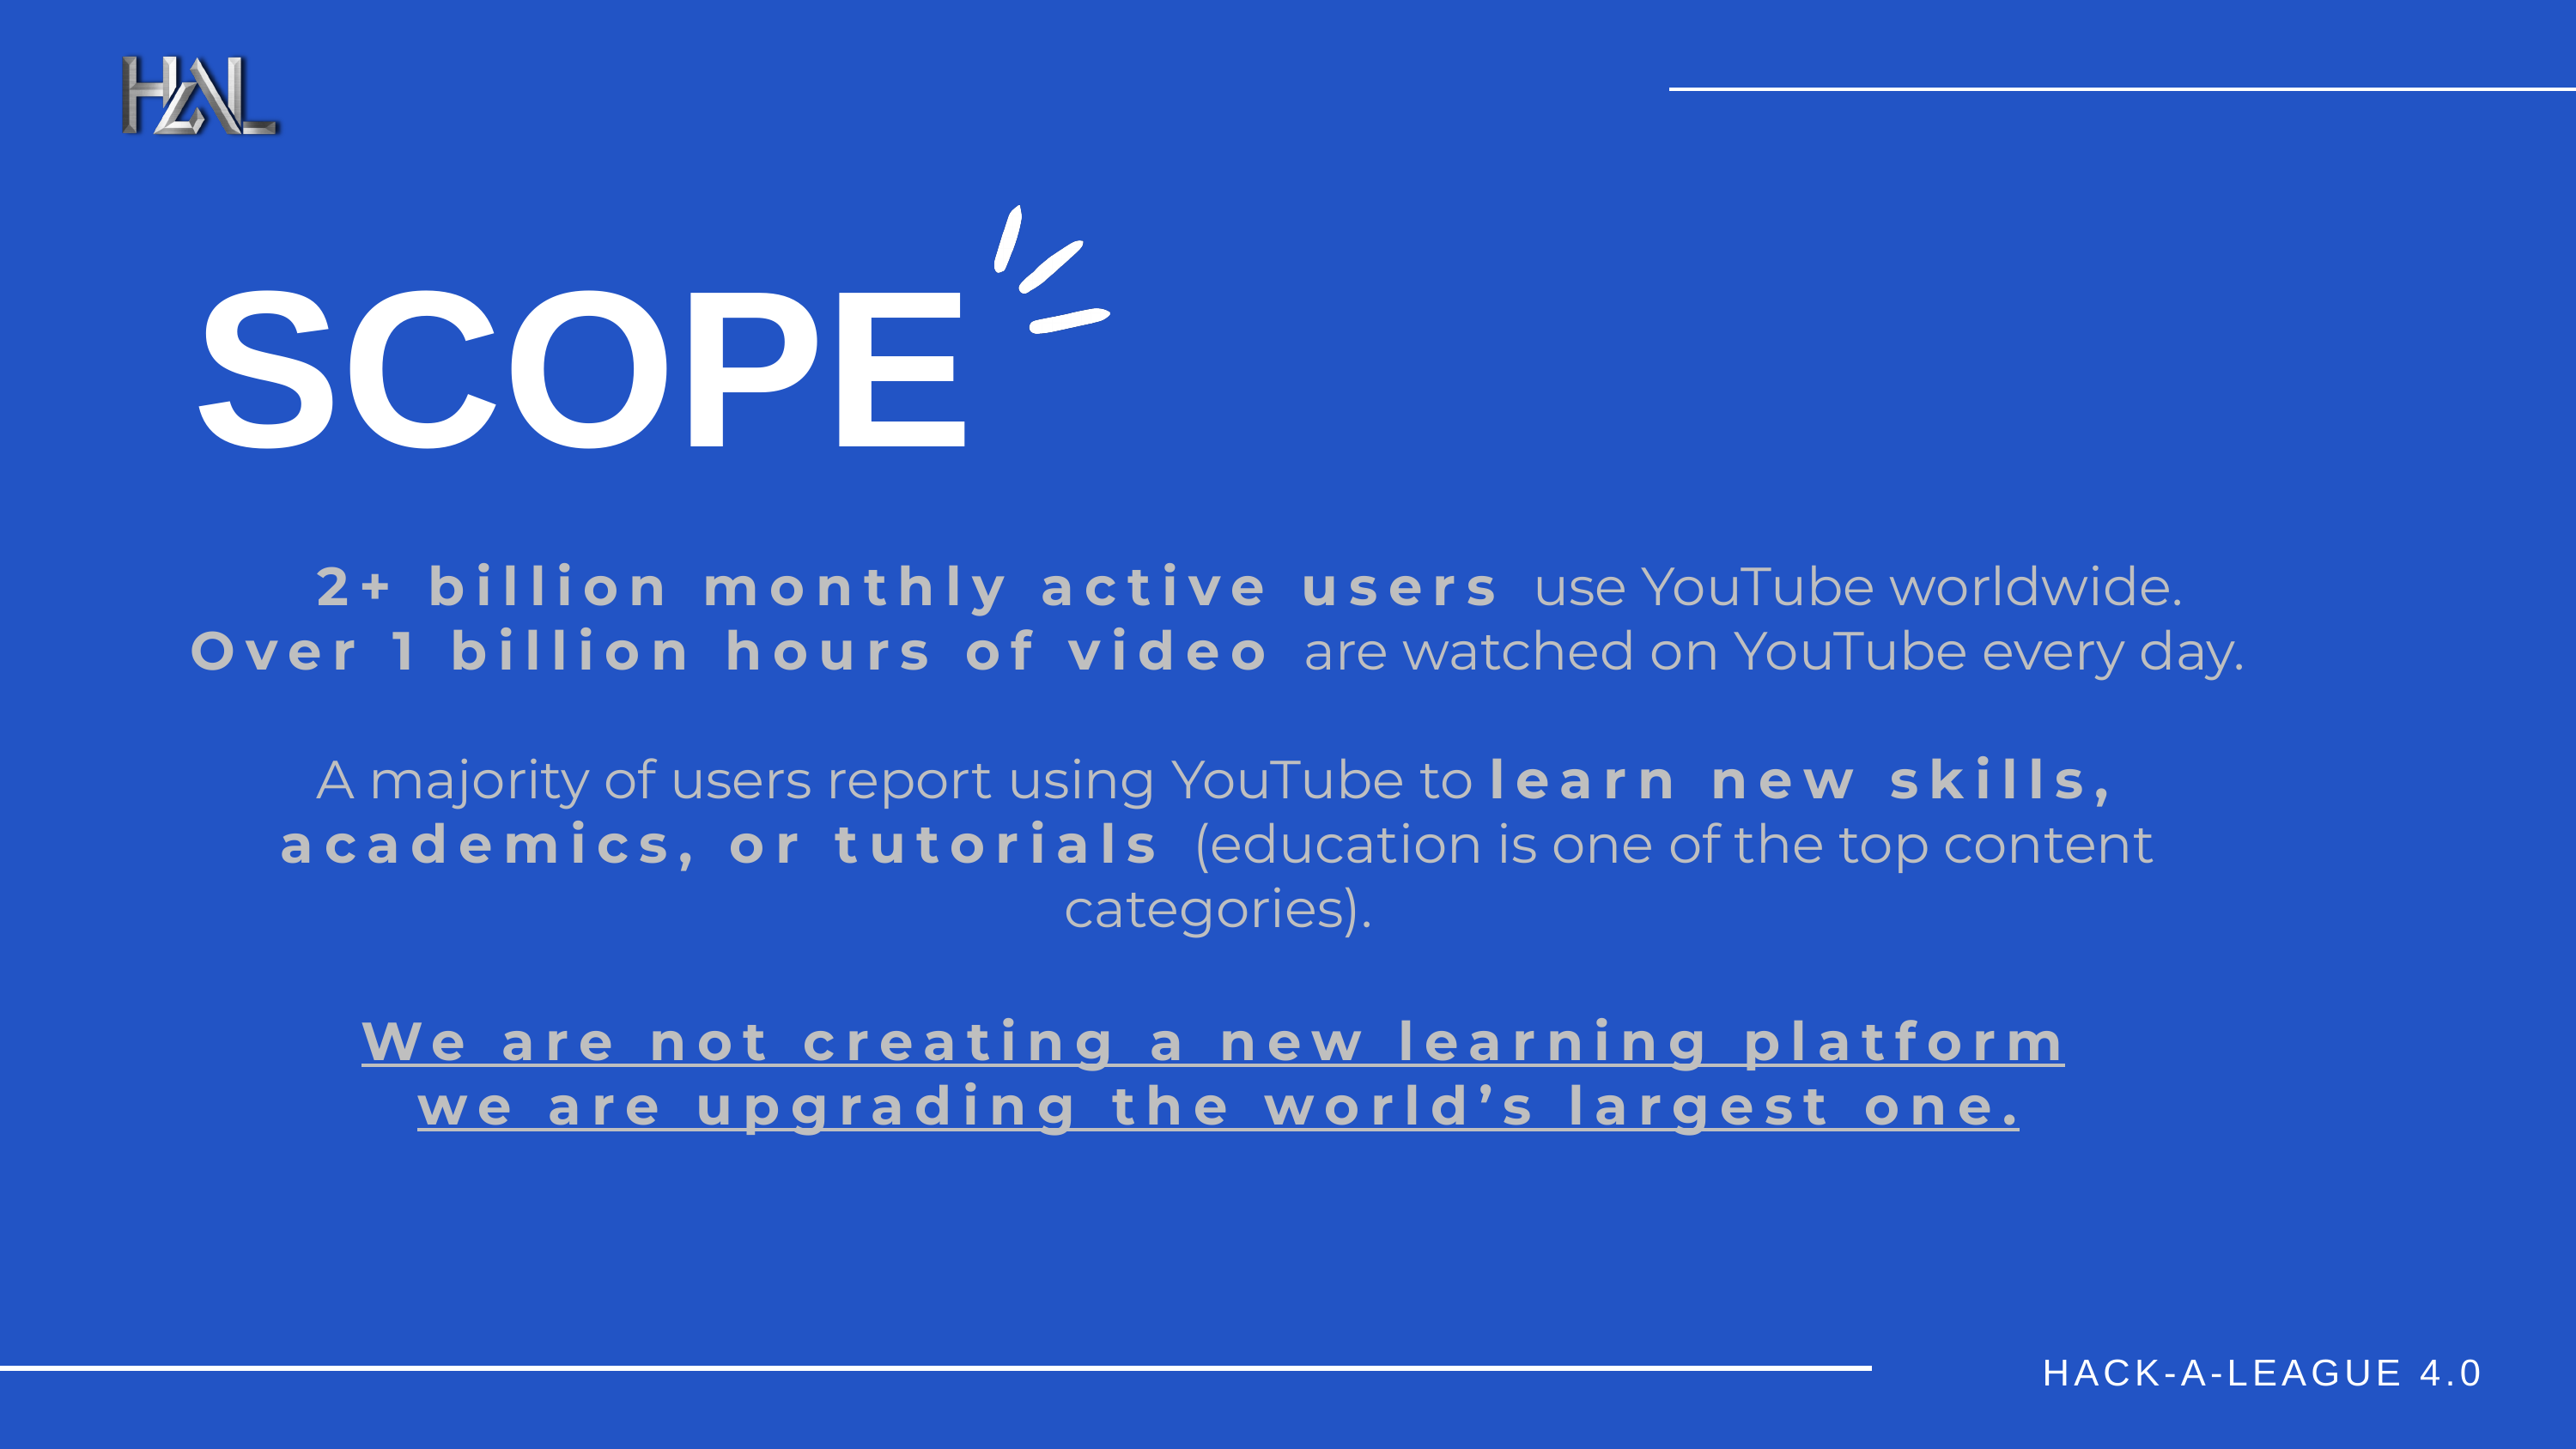

SCOPE

2+ billion monthly active users use YouTube worldwide.
Over 1 billion hours of video are watched on YouTube every day.

A majority of users report using YouTube to learn new skills, academics, or tutorials (education is one of the top content categories).

We are not creating a new learning platform
we are upgrading the world’s largest one.

HACK-A-LEAGUE 4.0